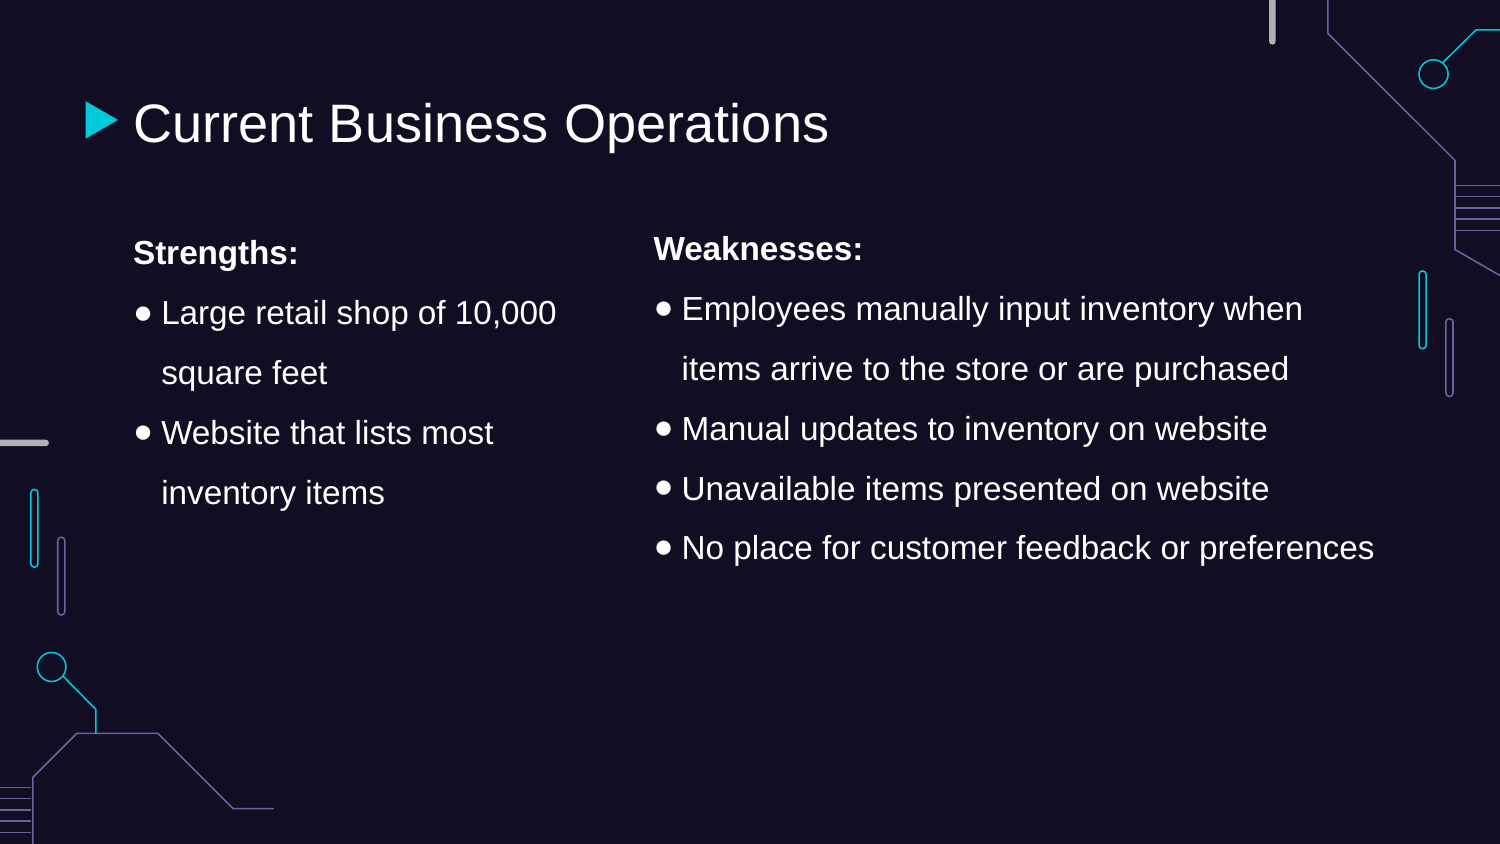

# Current Business Operations
Weaknesses:
Employees manually input inventory when items arrive to the store or are purchased
Manual updates to inventory on website
Unavailable items presented on website
No place for customer feedback or preferences
Strengths:
Large retail shop of 10,000 square feet
Website that lists most inventory items